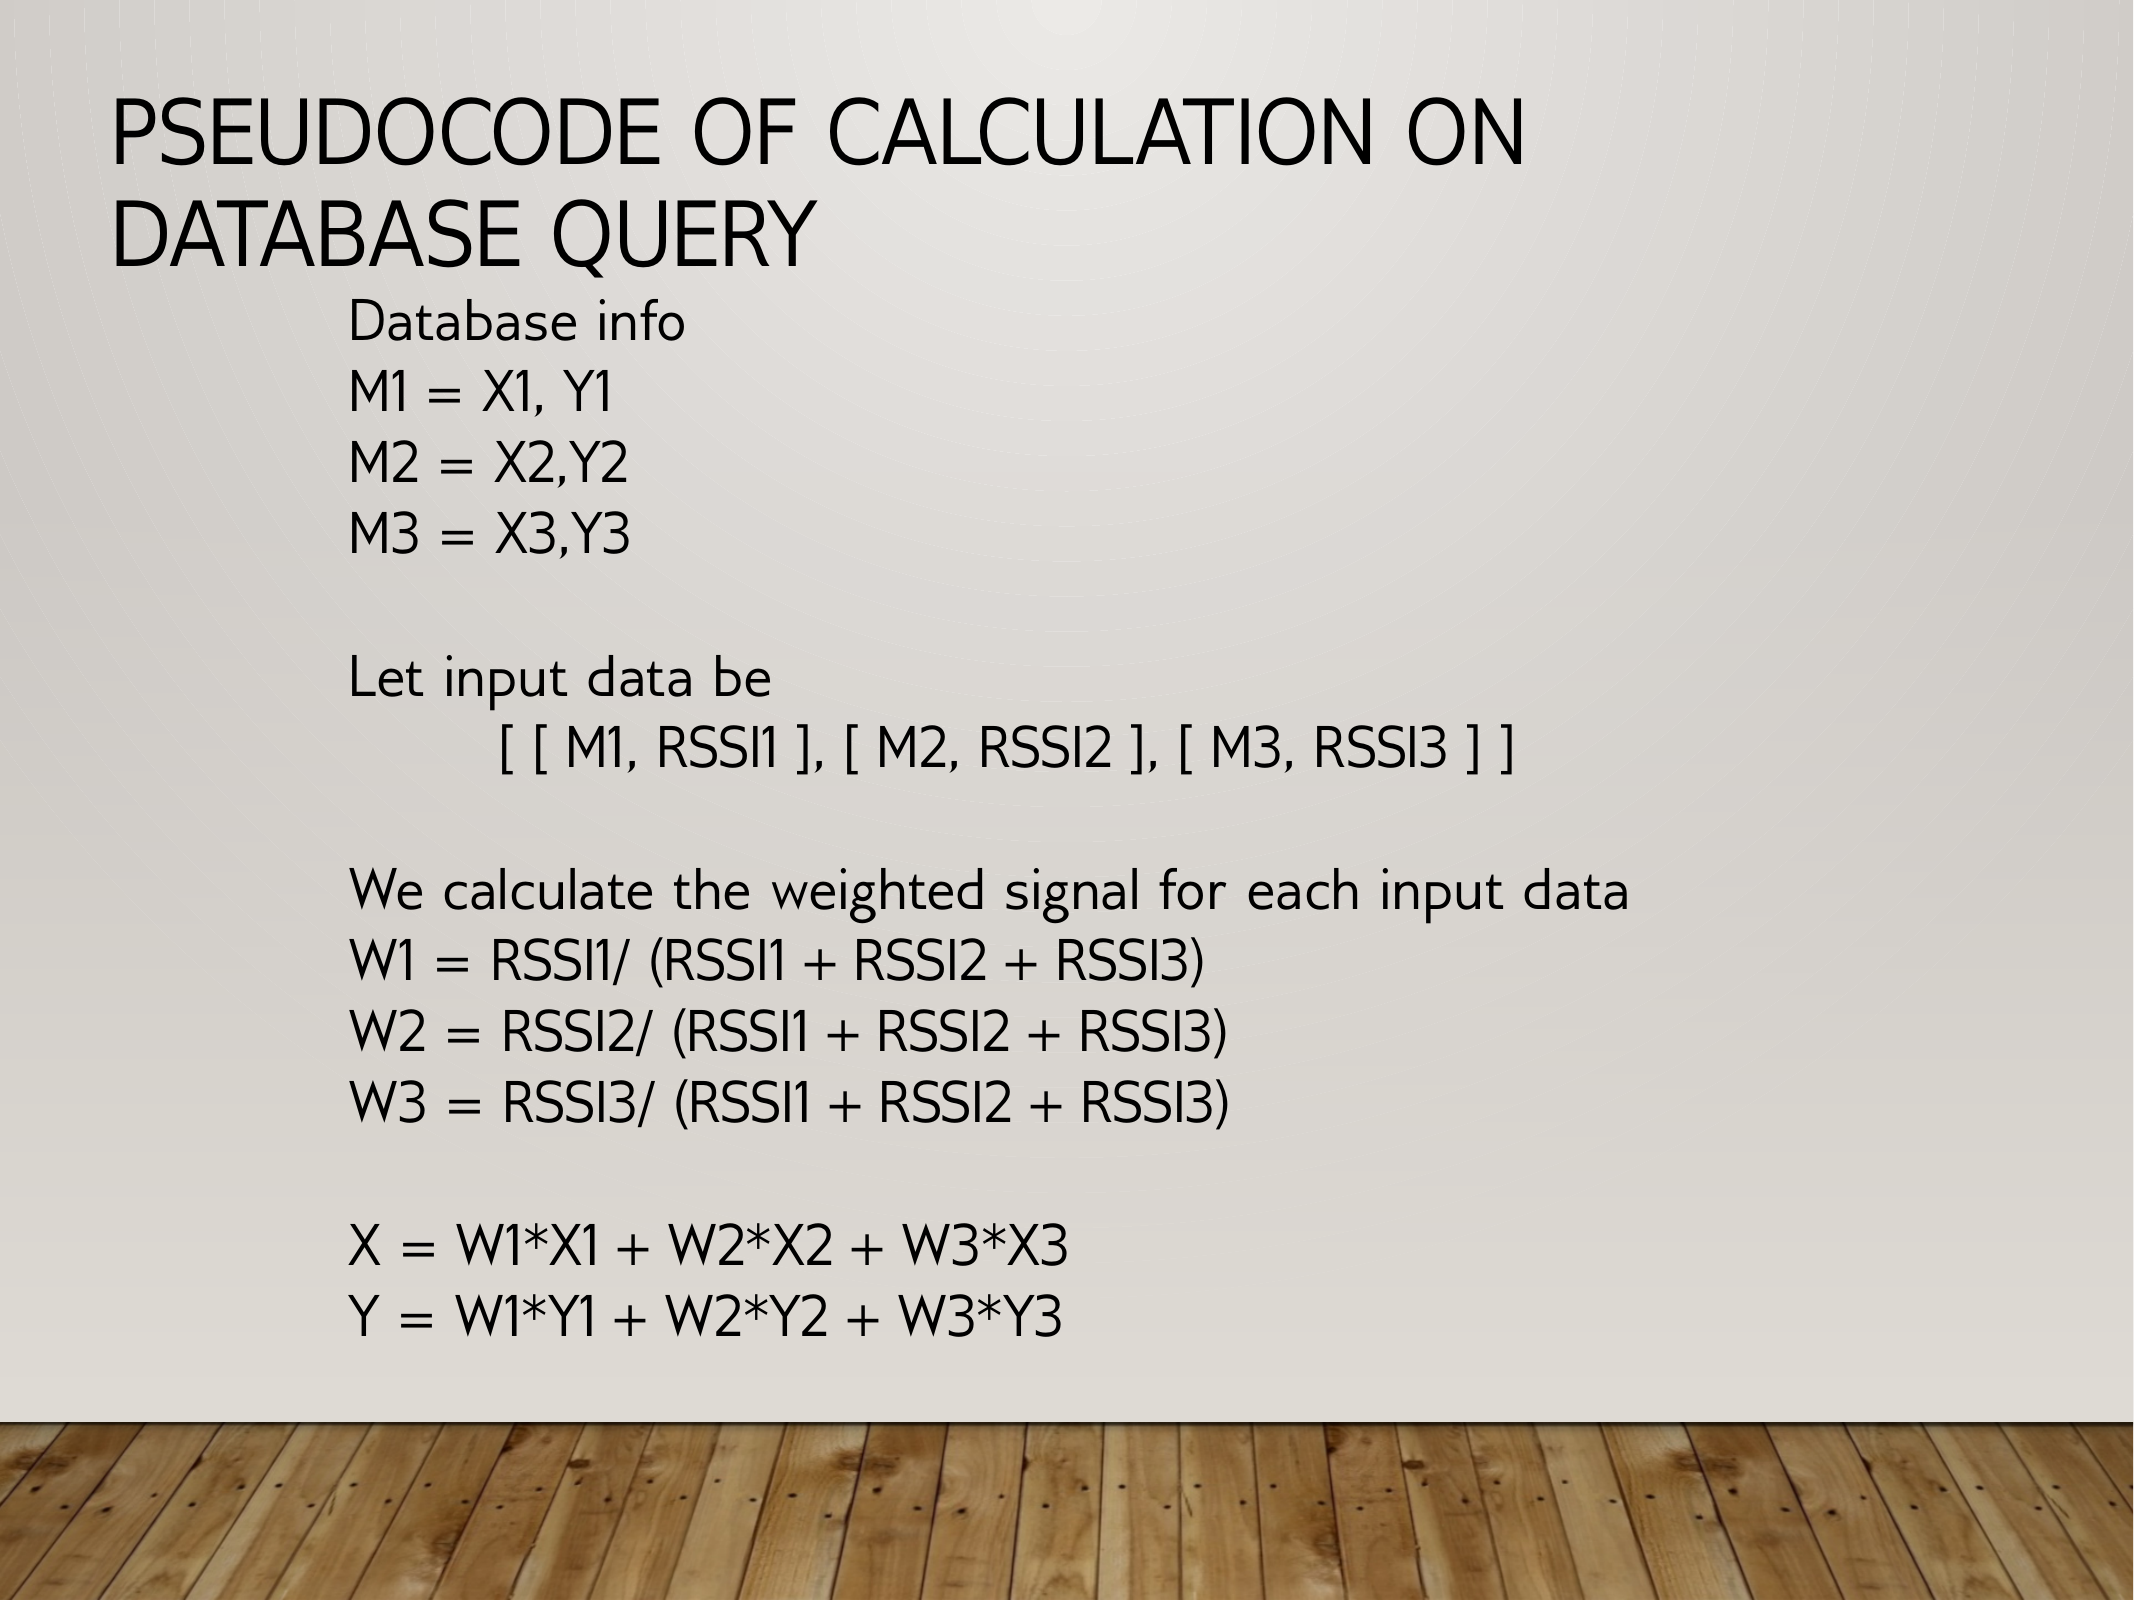

# Pseudocode of calculation on database query
Database info
M1 = X1, Y1
M2 = X2,Y2
M3 = X3,Y3

Let input data be
	[ [ M1, RSSI1 ], [ M2, RSSI2 ], [ M3, RSSI3 ] ]

We calculate the weighted signal for each input data
W1 = RSSI1/ (RSSI1 + RSSI2 + RSSI3)
W2 = RSSI2/ (RSSI1 + RSSI2 + RSSI3)
W3 = RSSI3/ (RSSI1 + RSSI2 + RSSI3)

X = W1*X1 + W2*X2 + W3*X3
Y = W1*Y1 + W2*Y2 + W3*Y3